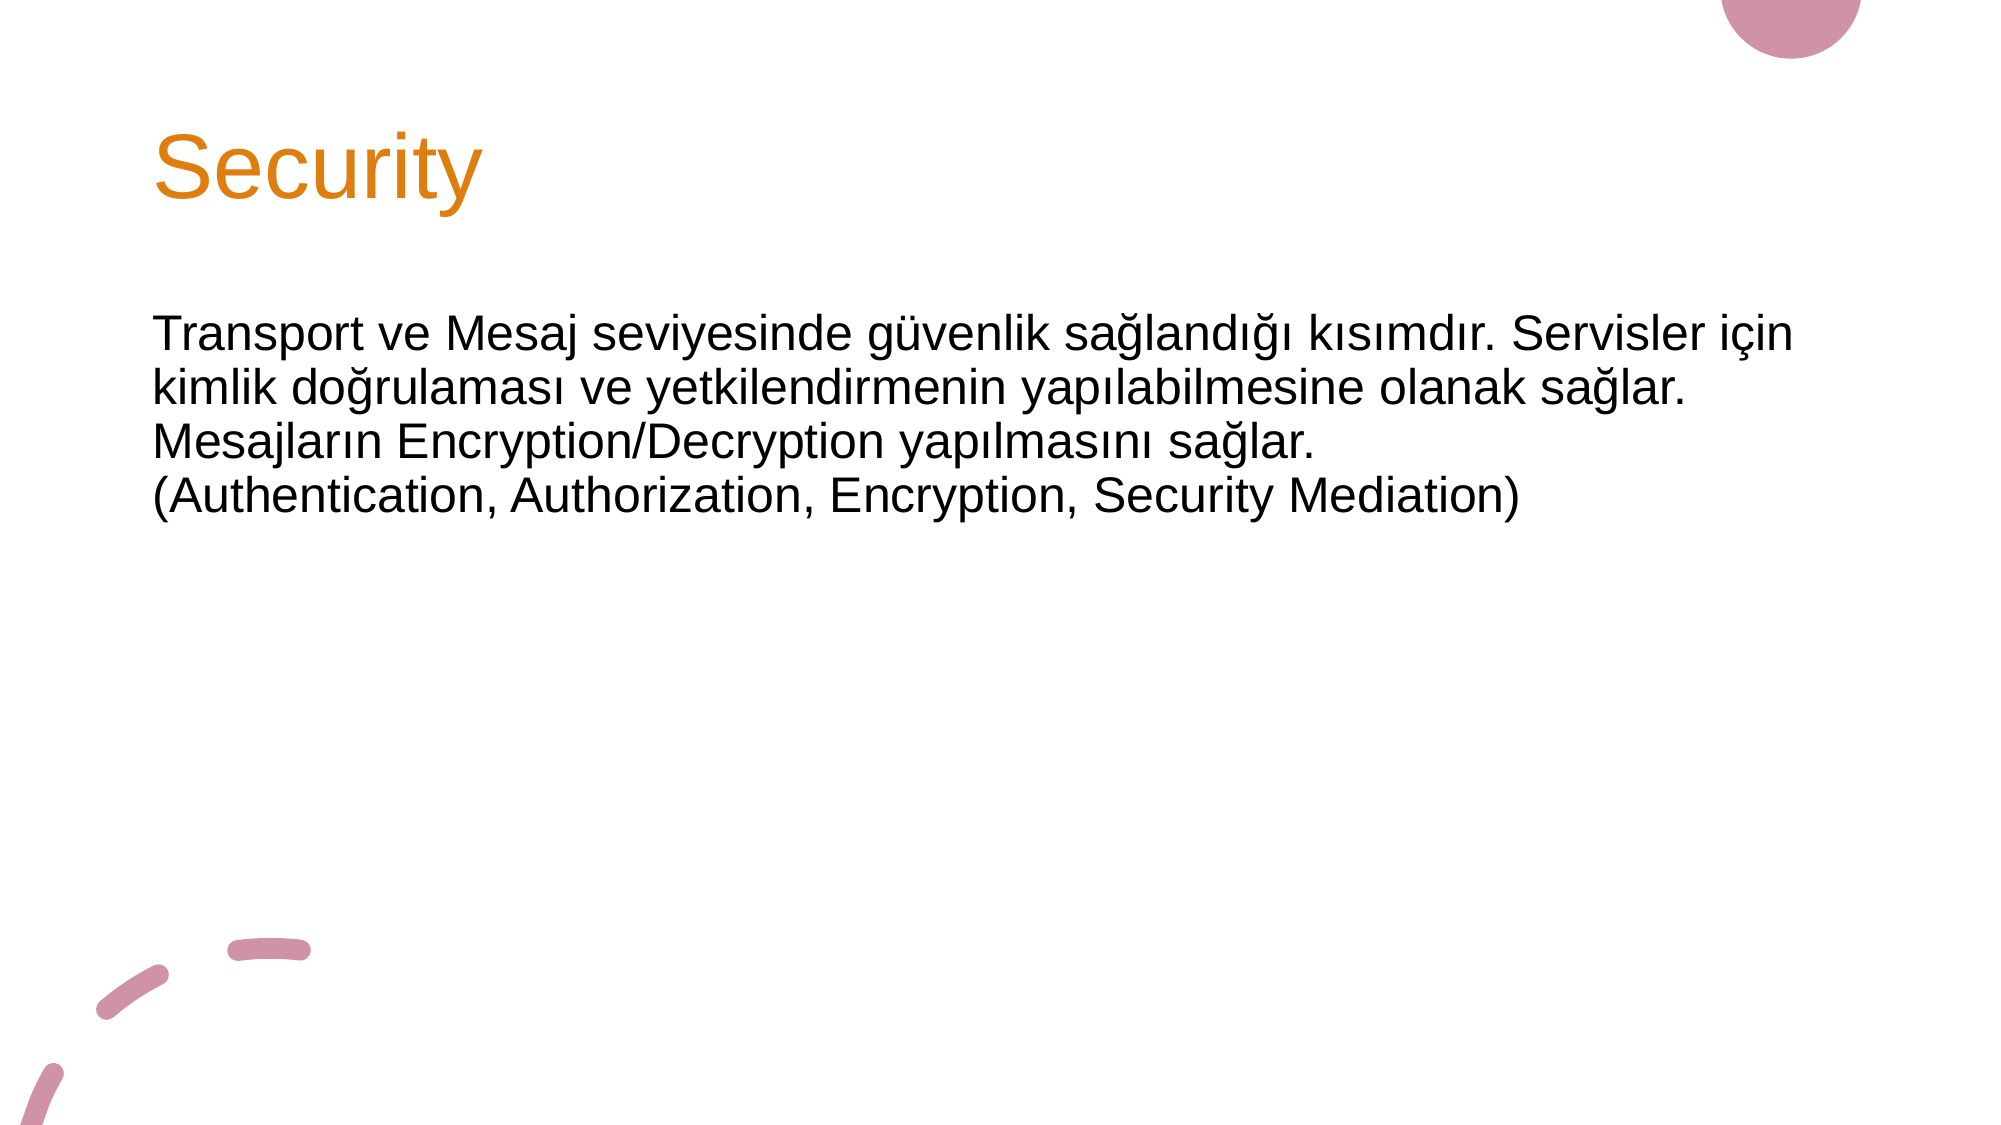

# Security
Transport ve Mesaj seviyesinde güvenlik sağlandığı kısımdır. Servisler için kimlik doğrulaması ve yetkilendirmenin yapılabilmesine olanak sağlar. Mesajların Encryption/Decryption yapılmasını sağlar.
(Authentication, Authorization, Encryption, Security Mediation)